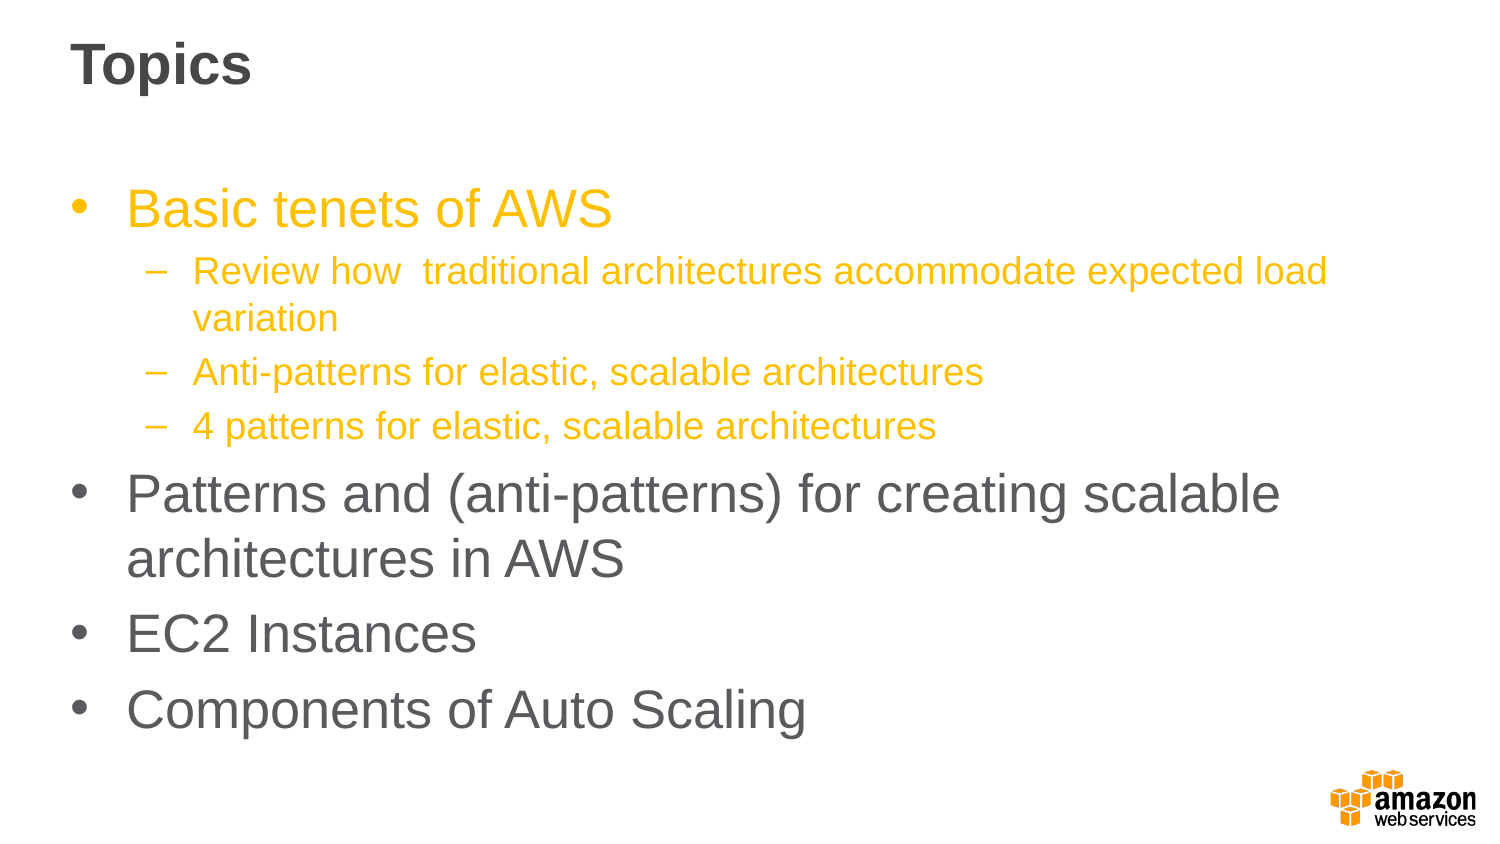

# Topics
Basic tenets of AWS
Review how  traditional architectures accommodate expected load variation
Anti-patterns for elastic, scalable architectures
4 patterns for elastic, scalable architectures
Patterns and (anti-patterns) for creating scalable architectures in AWS
EC2 Instances
Components of Auto Scaling